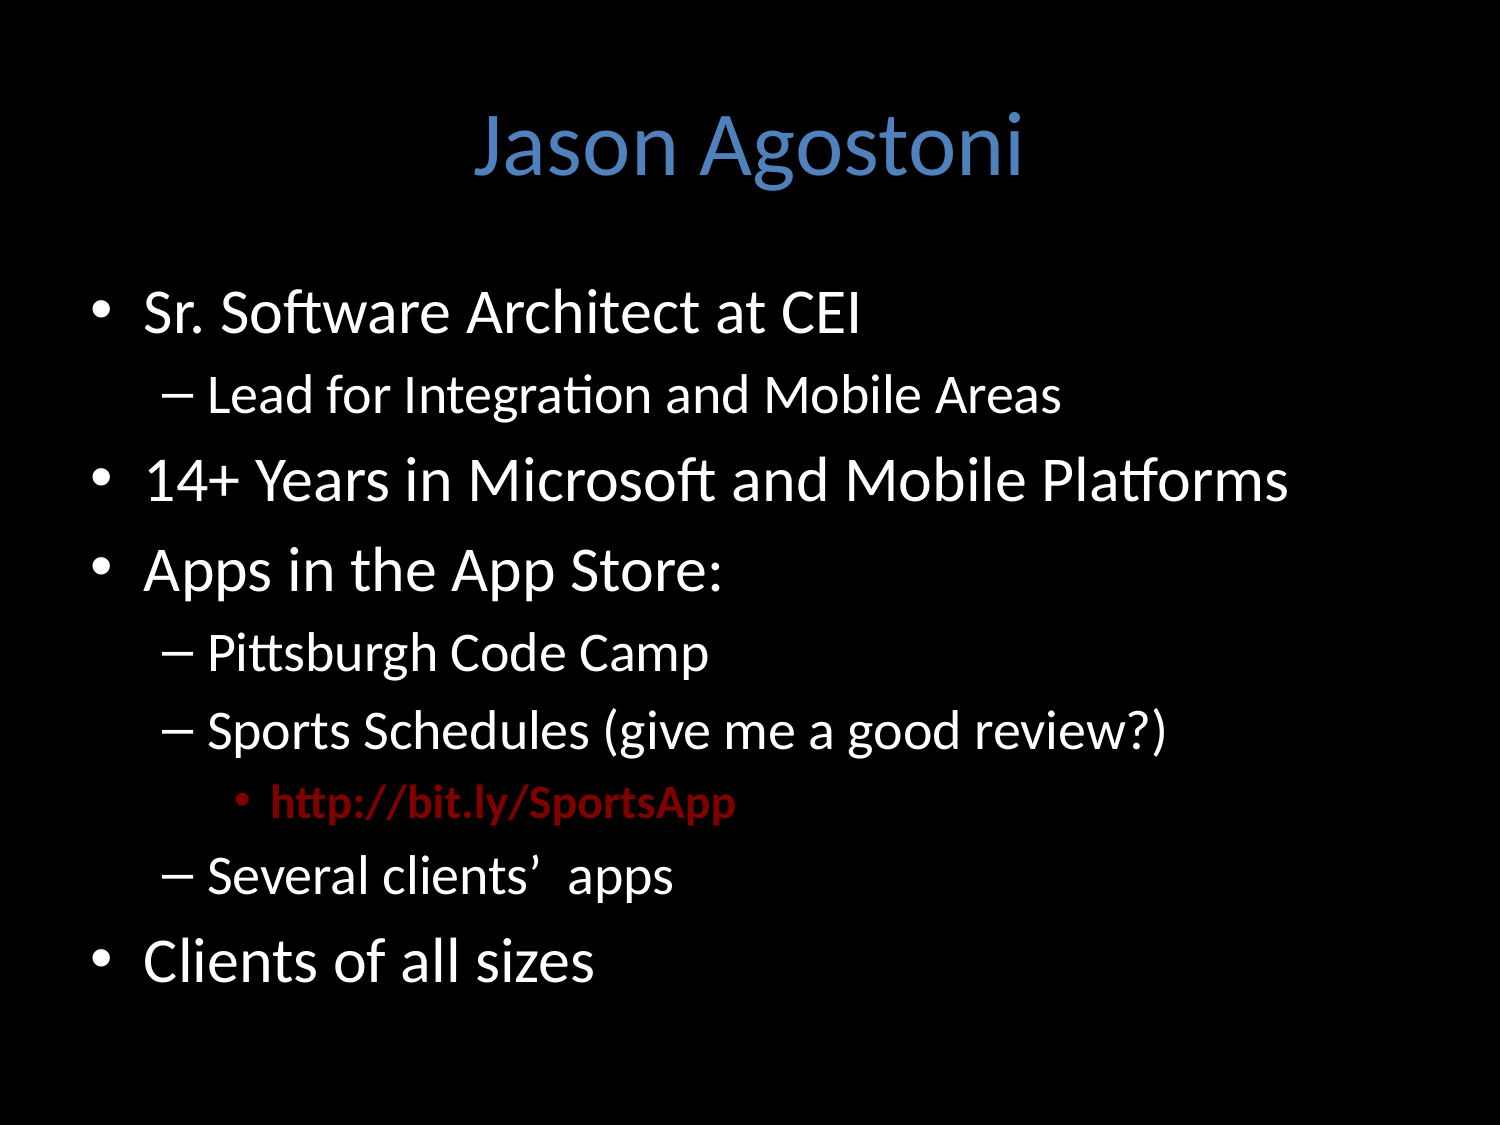

# Jason Agostoni
Sr. Software Architect at CEI
Lead for Integration and Mobile Areas
14+ Years in Microsoft and Mobile Platforms
Apps in the App Store:
Pittsburgh Code Camp
Sports Schedules (give me a good review?)
http://bit.ly/SportsApp
Several clients’  apps
Clients of all sizes